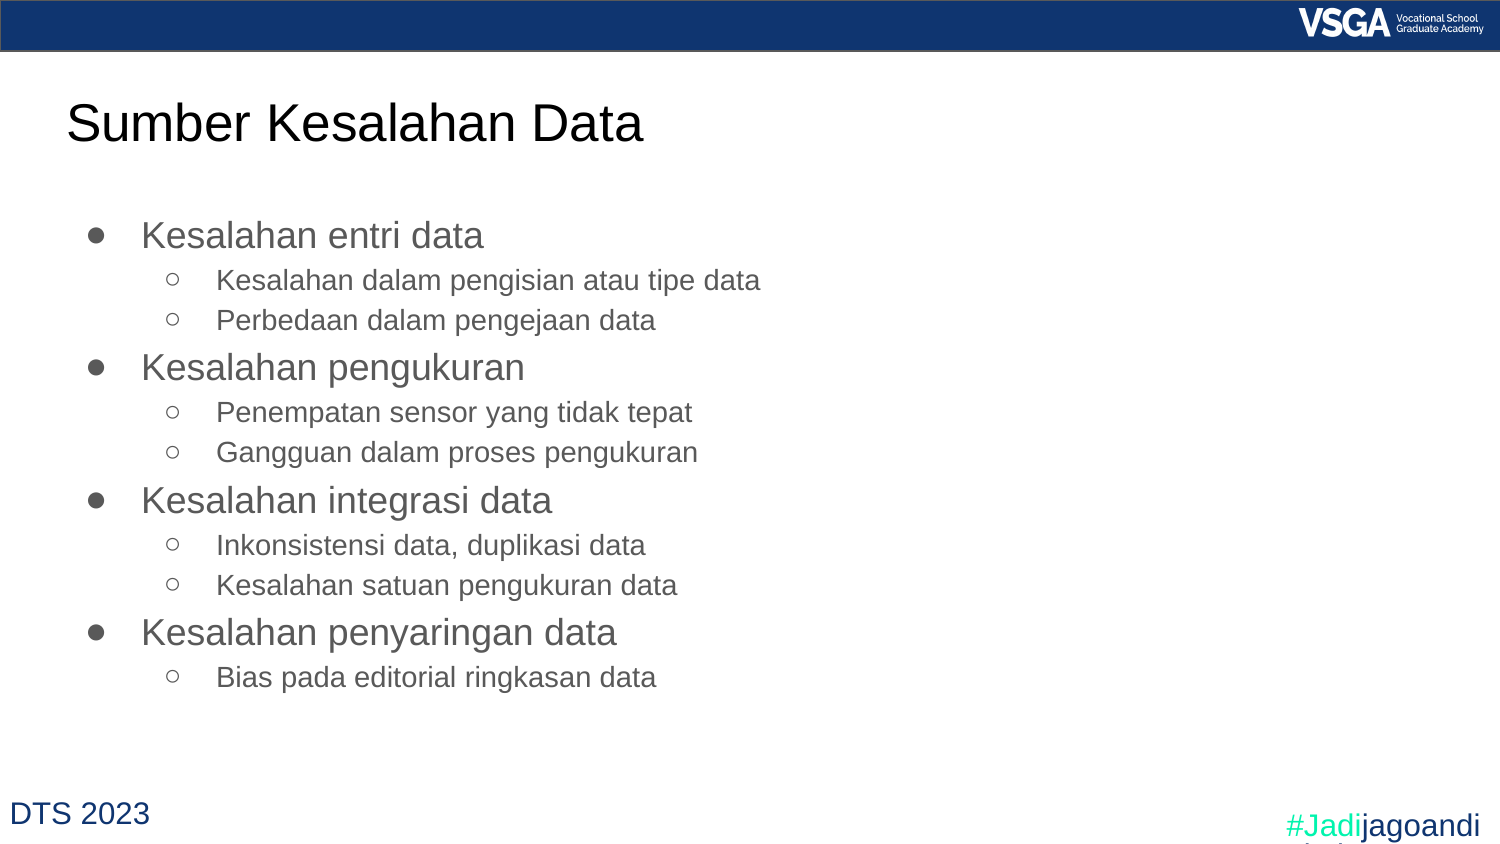

# Sumber Kesalahan Data
Kesalahan entri data
Kesalahan dalam pengisian atau tipe data
Perbedaan dalam pengejaan data
Kesalahan pengukuran
Penempatan sensor yang tidak tepat
Gangguan dalam proses pengukuran
Kesalahan integrasi data
Inkonsistensi data, duplikasi data
Kesalahan satuan pengukuran data
Kesalahan penyaringan data
Bias pada editorial ringkasan data